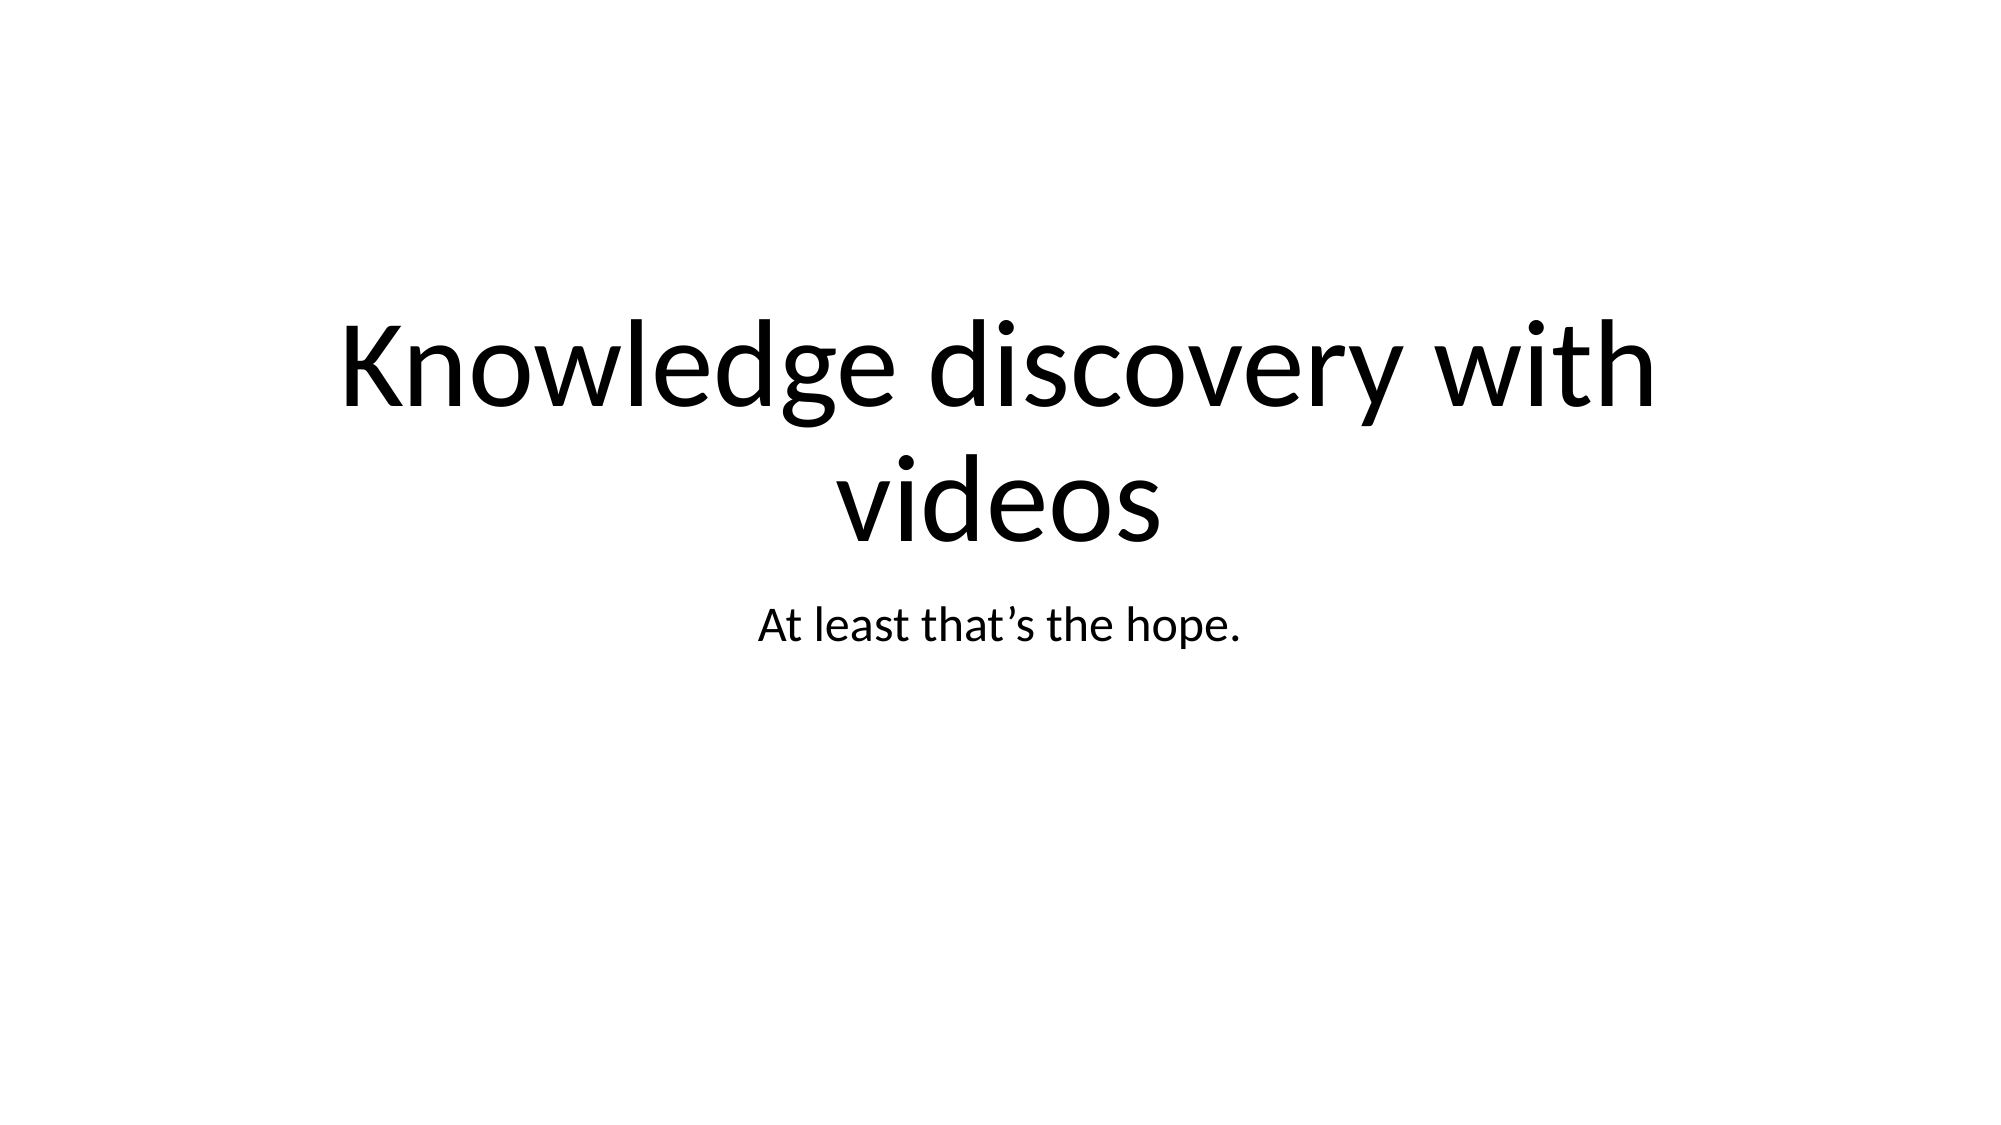

# Knowledge discovery with videos
At least that’s the hope.